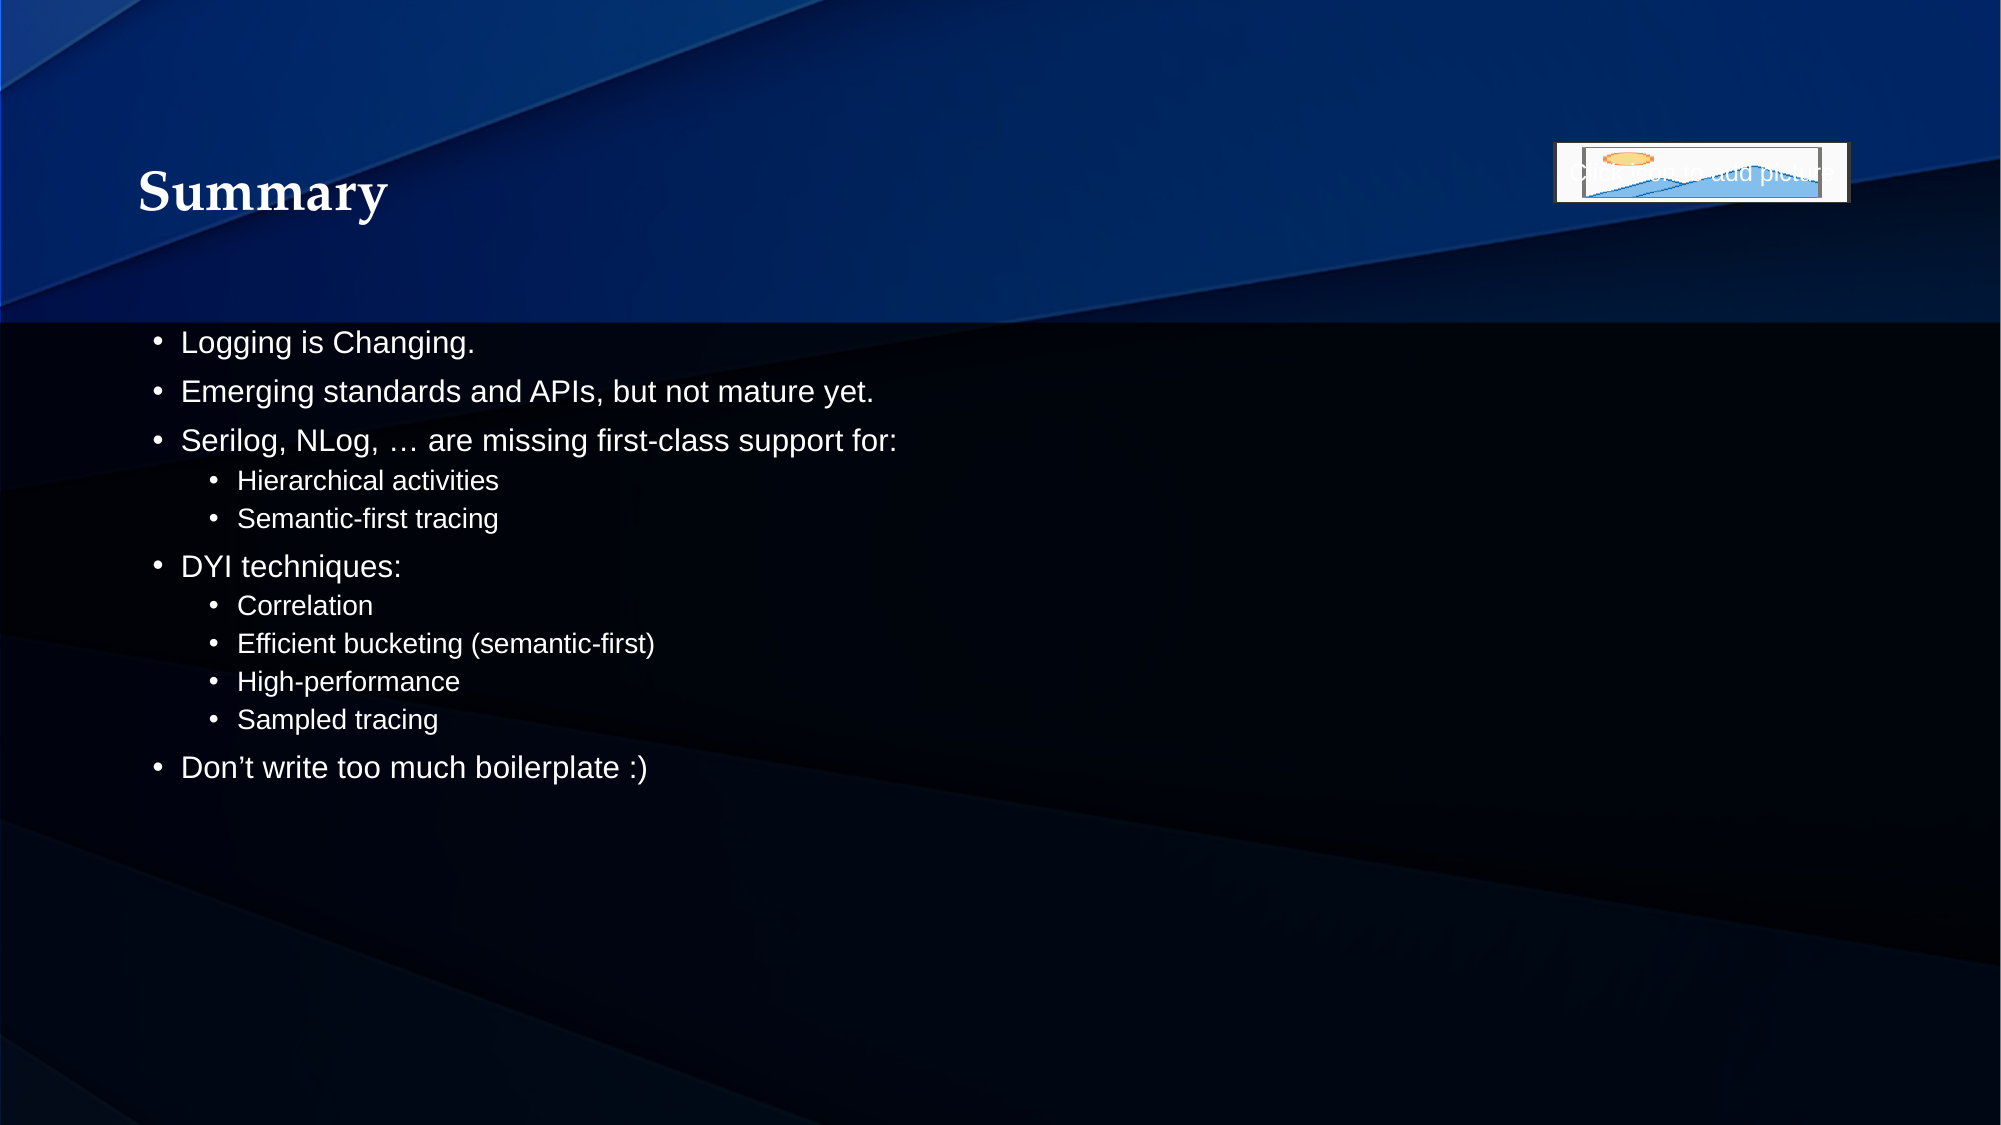

# Summary

Logging is Changing.
Emerging standards and APIs, but not mature yet.
Serilog, NLog, … are missing first-class support for:
Hierarchical activities
Semantic-first tracing
DYI techniques:
Correlation
Efficient bucketing (semantic-first)
High-performance
Sampled tracing
Don’t write too much boilerplate :)